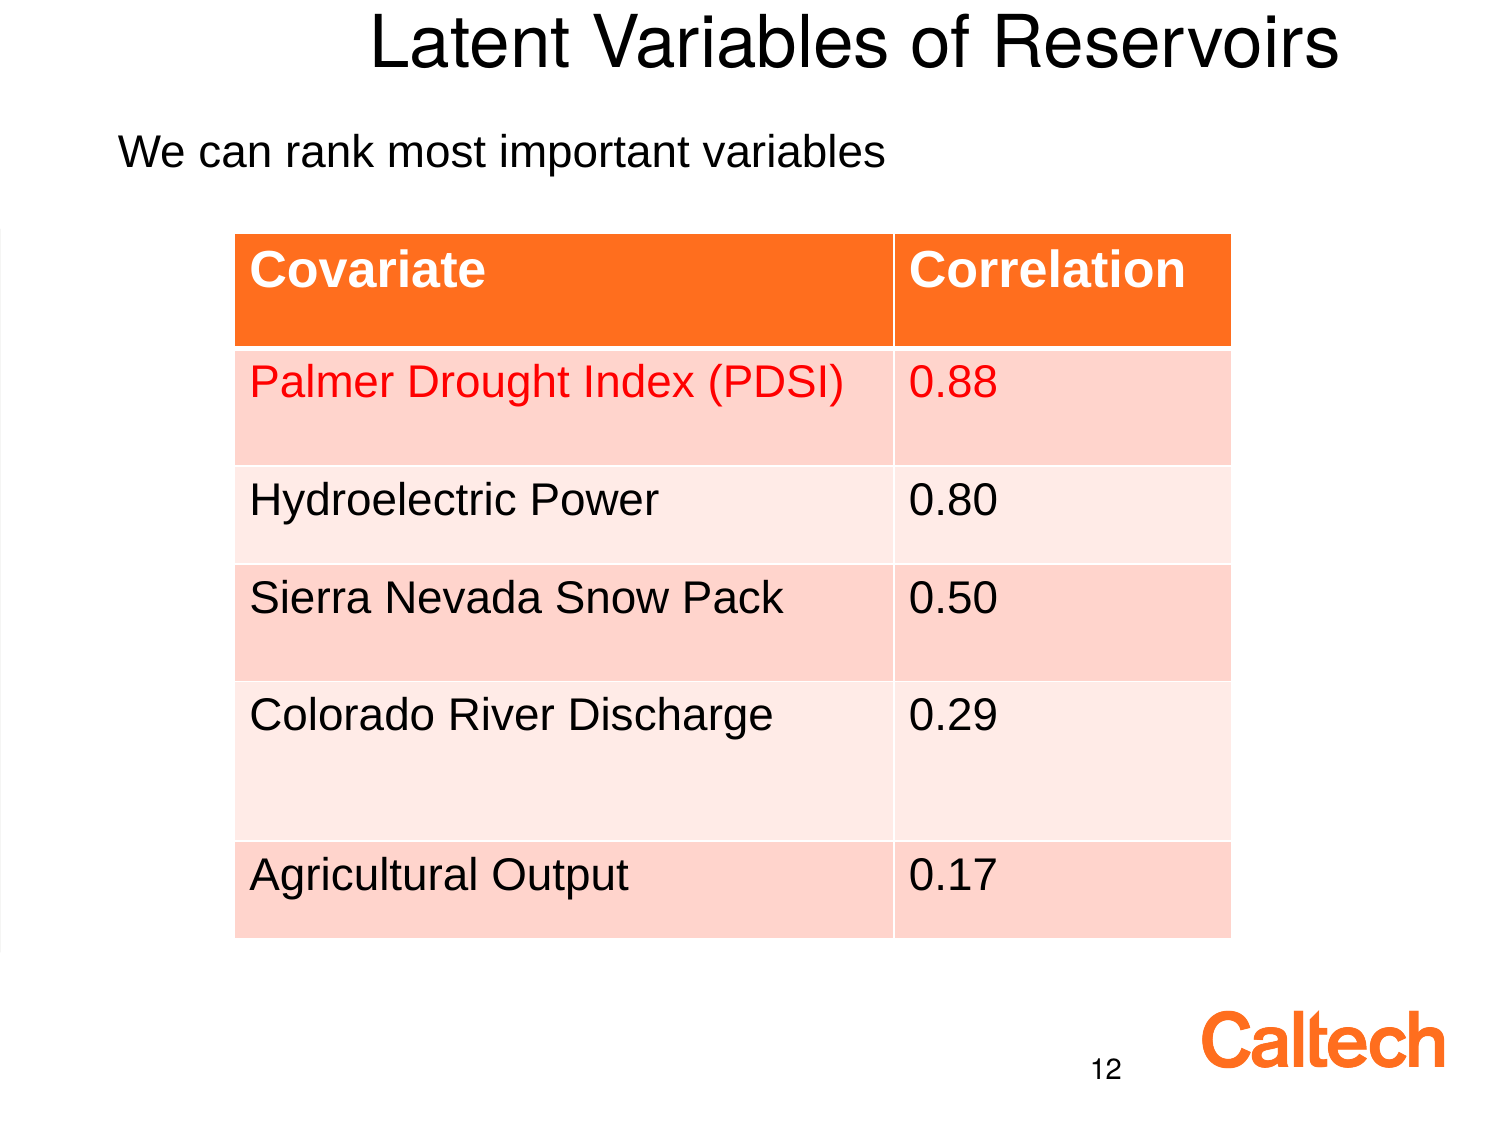

# Latent Variables of Reservoirs
We can rank most important variables

| Covariate | Correlation |
| --- | --- |
| Palmer Drought Index (PDSI) | 0.88 |
| Hydroelectric Power | 0.80 |
| Sierra Nevada Snow Pack | 0.50 |
| Colorado River Discharge | 0.29 |
| Agricultural Output | 0.17 |
12